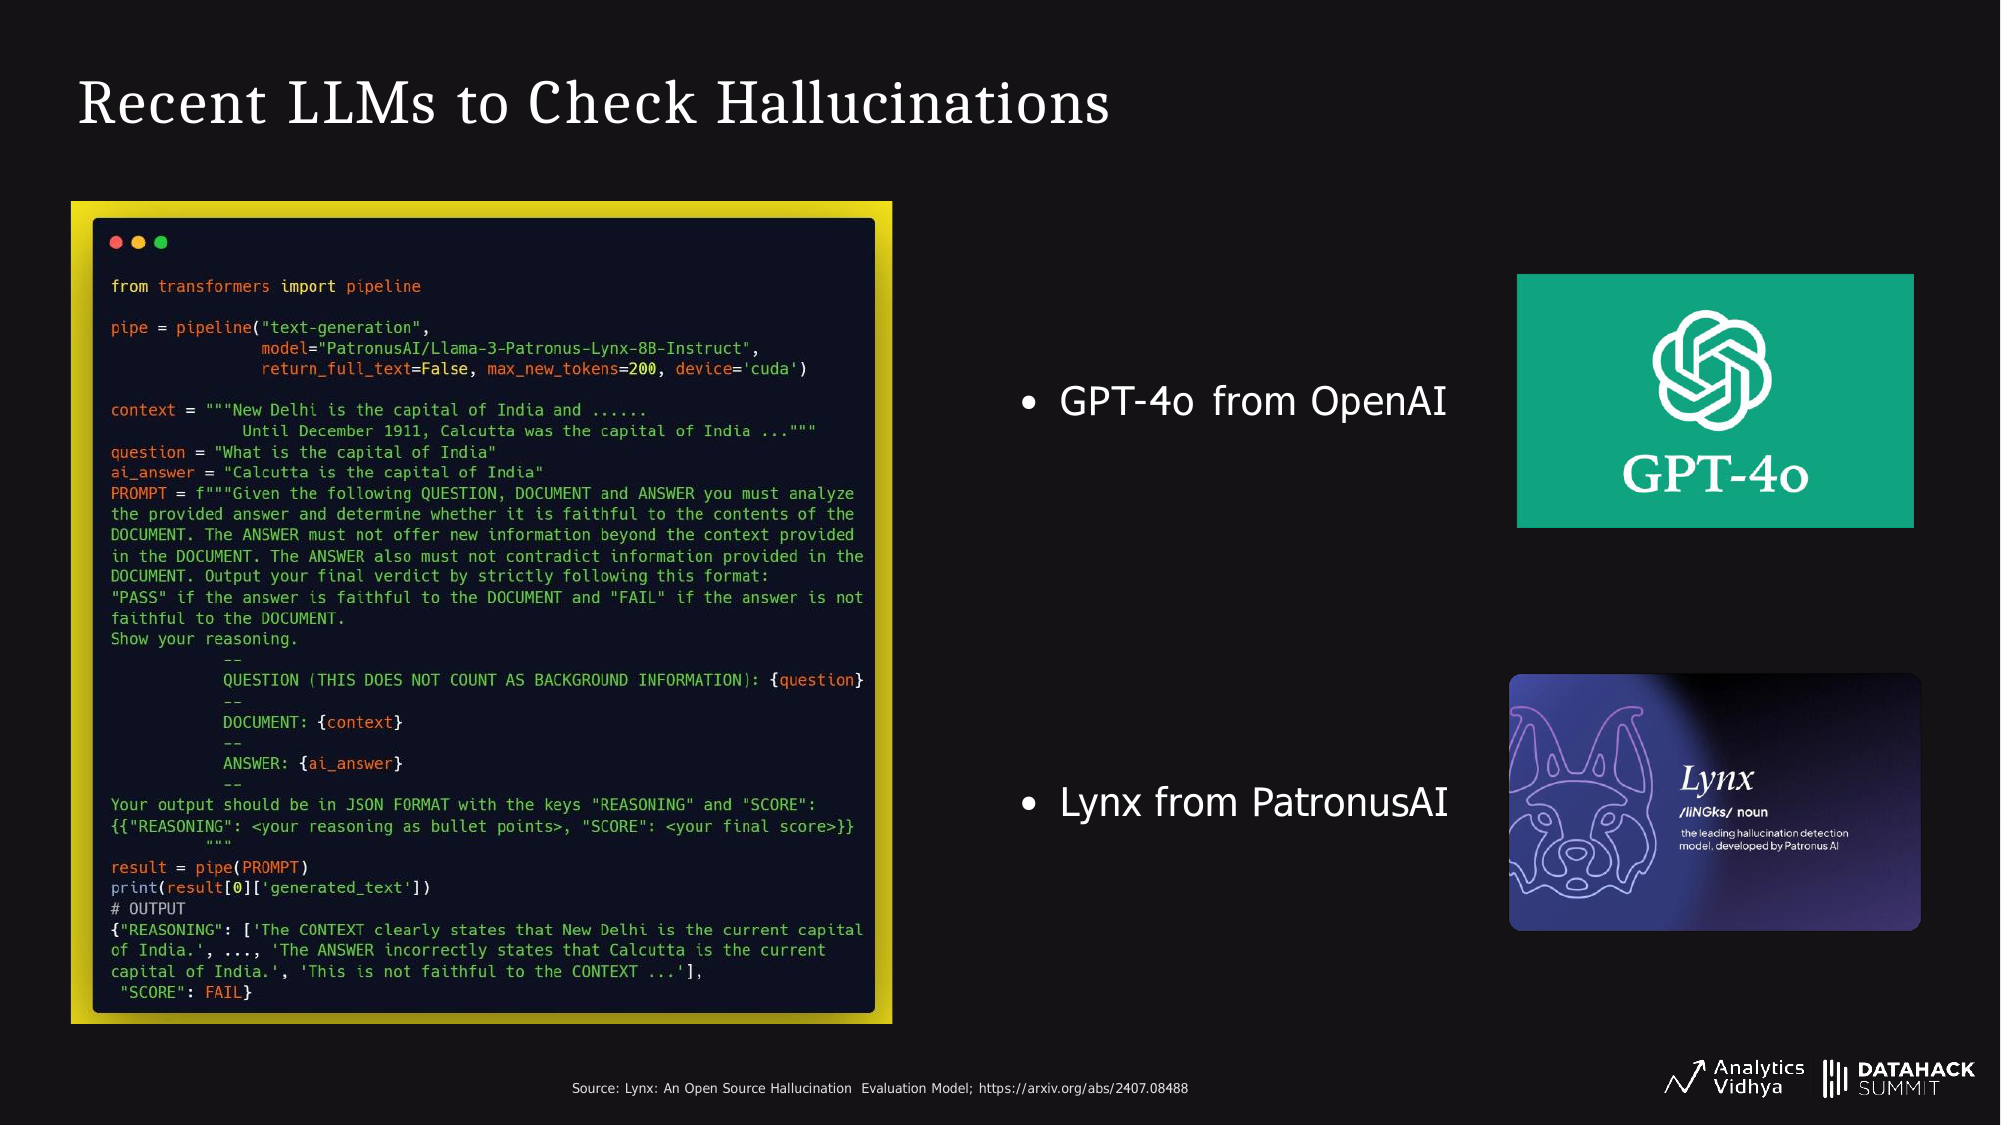

Recent
LLMs
to
Check
Hallucinations

•
GPT-4o
from
OpenAI

•
Lynx from PatronusAI

Source: Lynx: An Open Source Hallucination  Evaluation Model; https://arxiv.org/abs/2407.08488